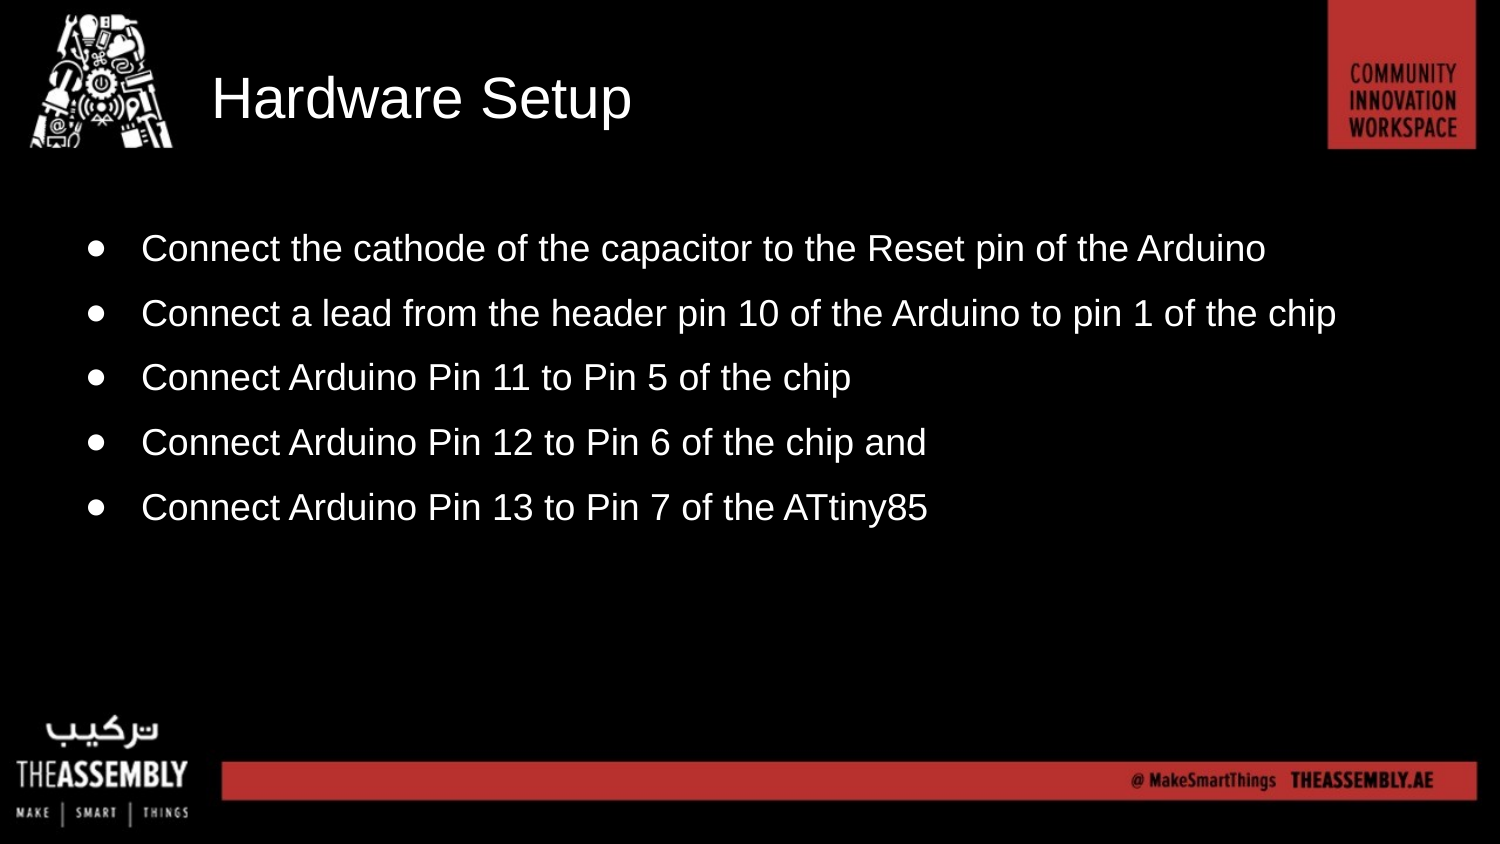

# Hardware Setup
Connect the cathode of the capacitor to the Reset pin of the Arduino
Connect a lead from the header pin 10 of the Arduino to pin 1 of the chip
Connect Arduino Pin 11 to Pin 5 of the chip
Connect Arduino Pin 12 to Pin 6 of the chip and
Connect Arduino Pin 13 to Pin 7 of the ATtiny85